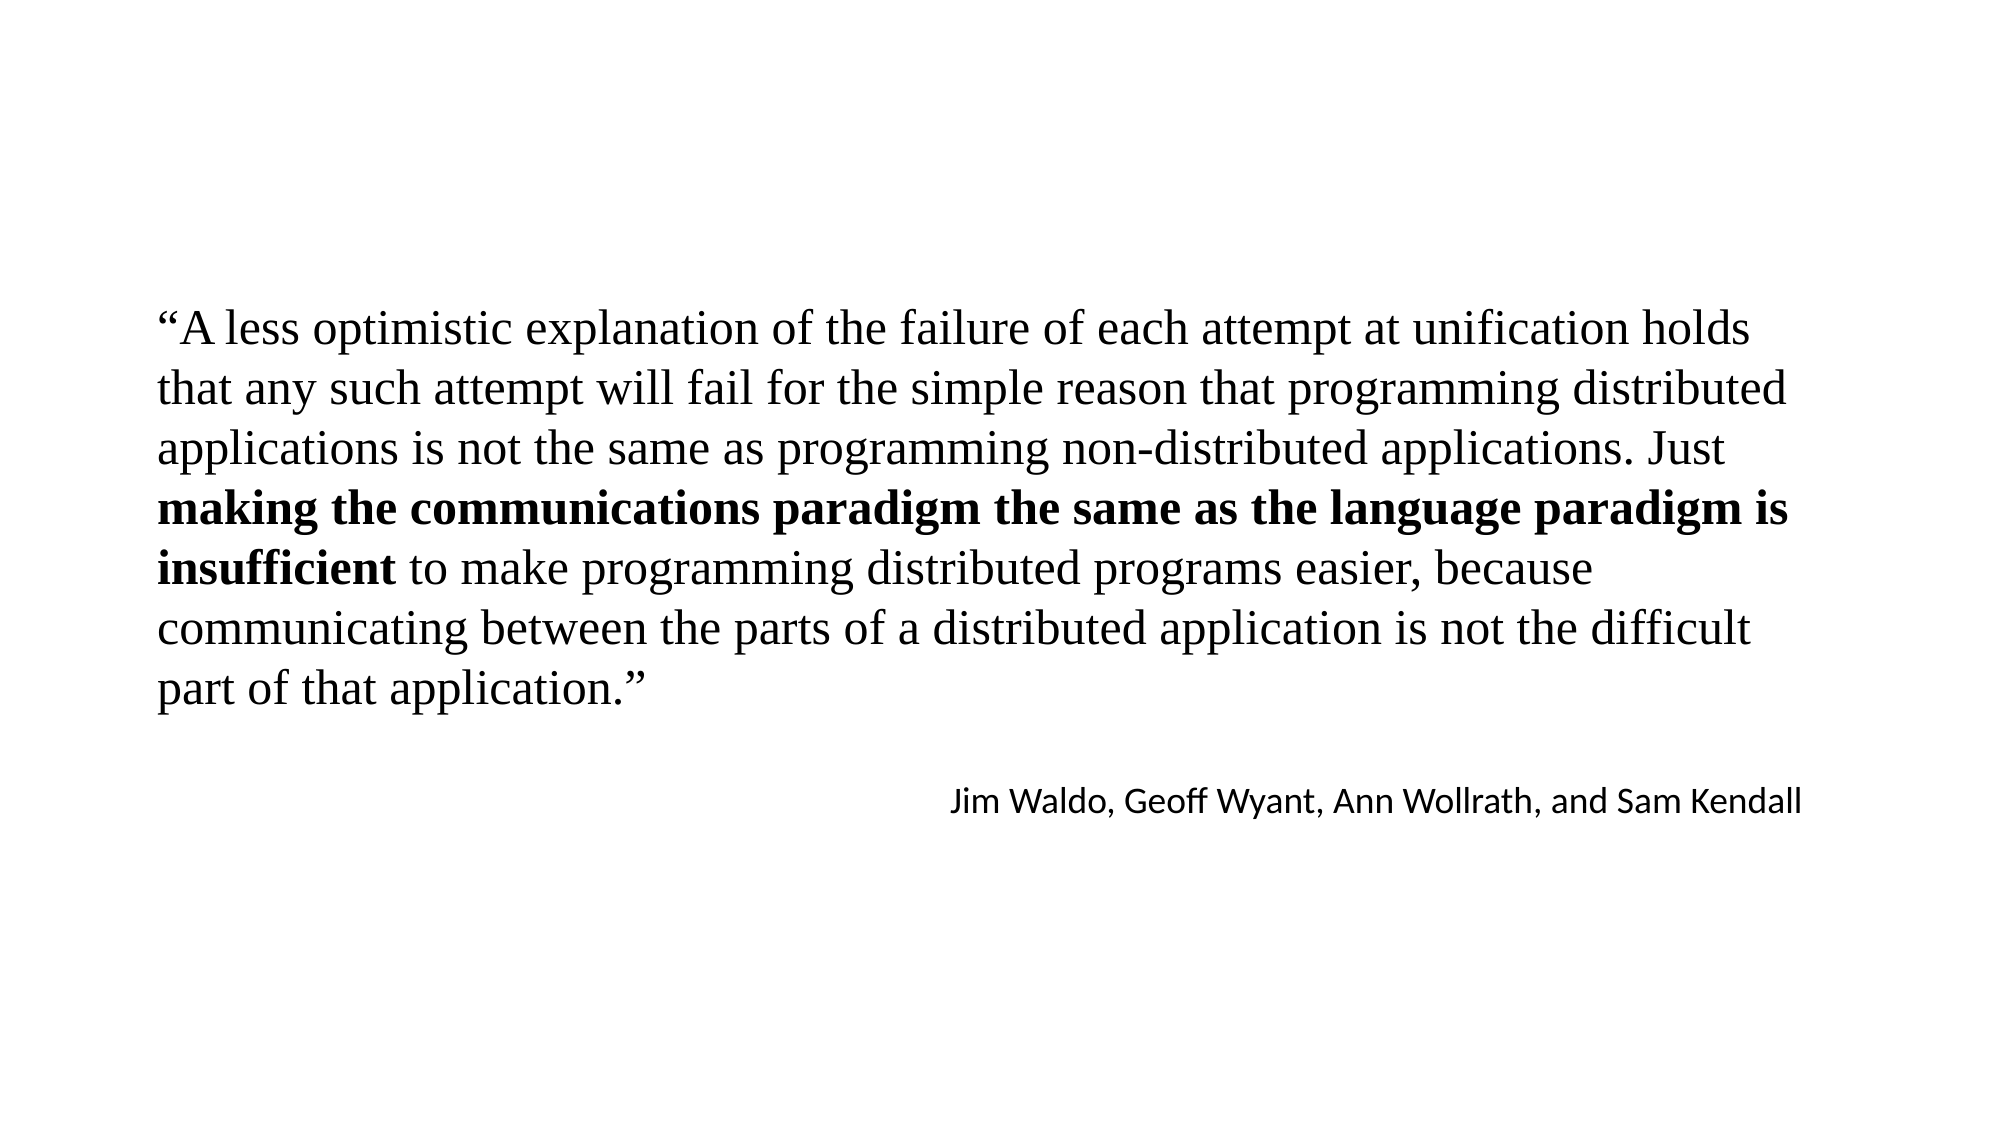

“A less optimistic explanation of the failure of each attempt at unification holds that any such attempt will fail for the simple reason that programming distributed applications is not the same as programming non-distributed applications. Just making the communications paradigm the same as the language paradigm is insufficient to make programming distributed programs easier, because communicating between the parts of a distributed application is not the difficult part of that application.”
Jim Waldo, Geoff Wyant, Ann Wollrath, and Sam Kendall